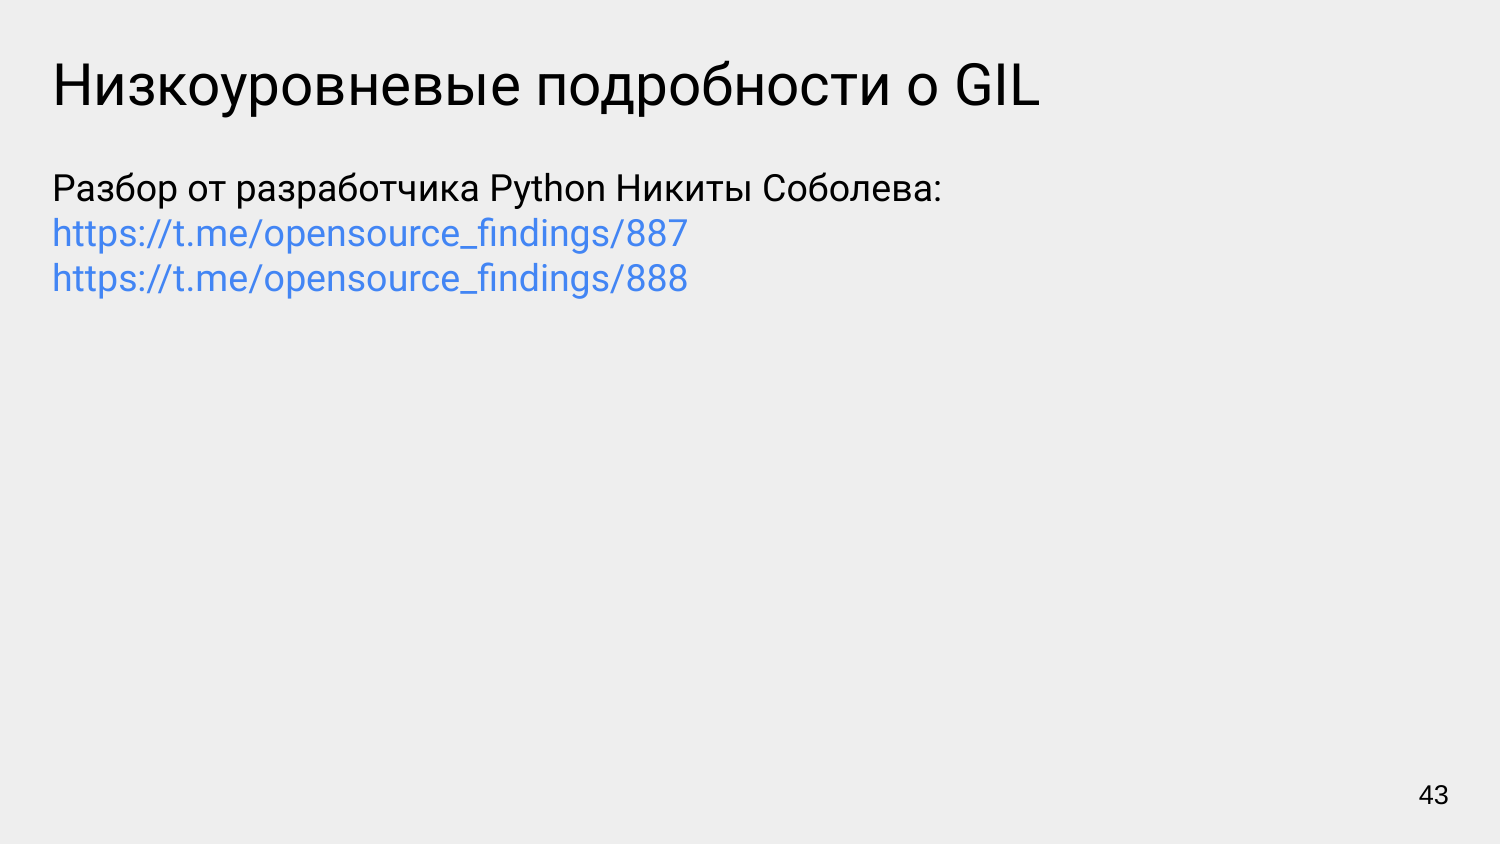

# Низкоуровневые подробности о GIL
Разбор от разработчика Python Никиты Соболева:
https://t.me/opensource_findings/887
https://t.me/opensource_findings/888

43